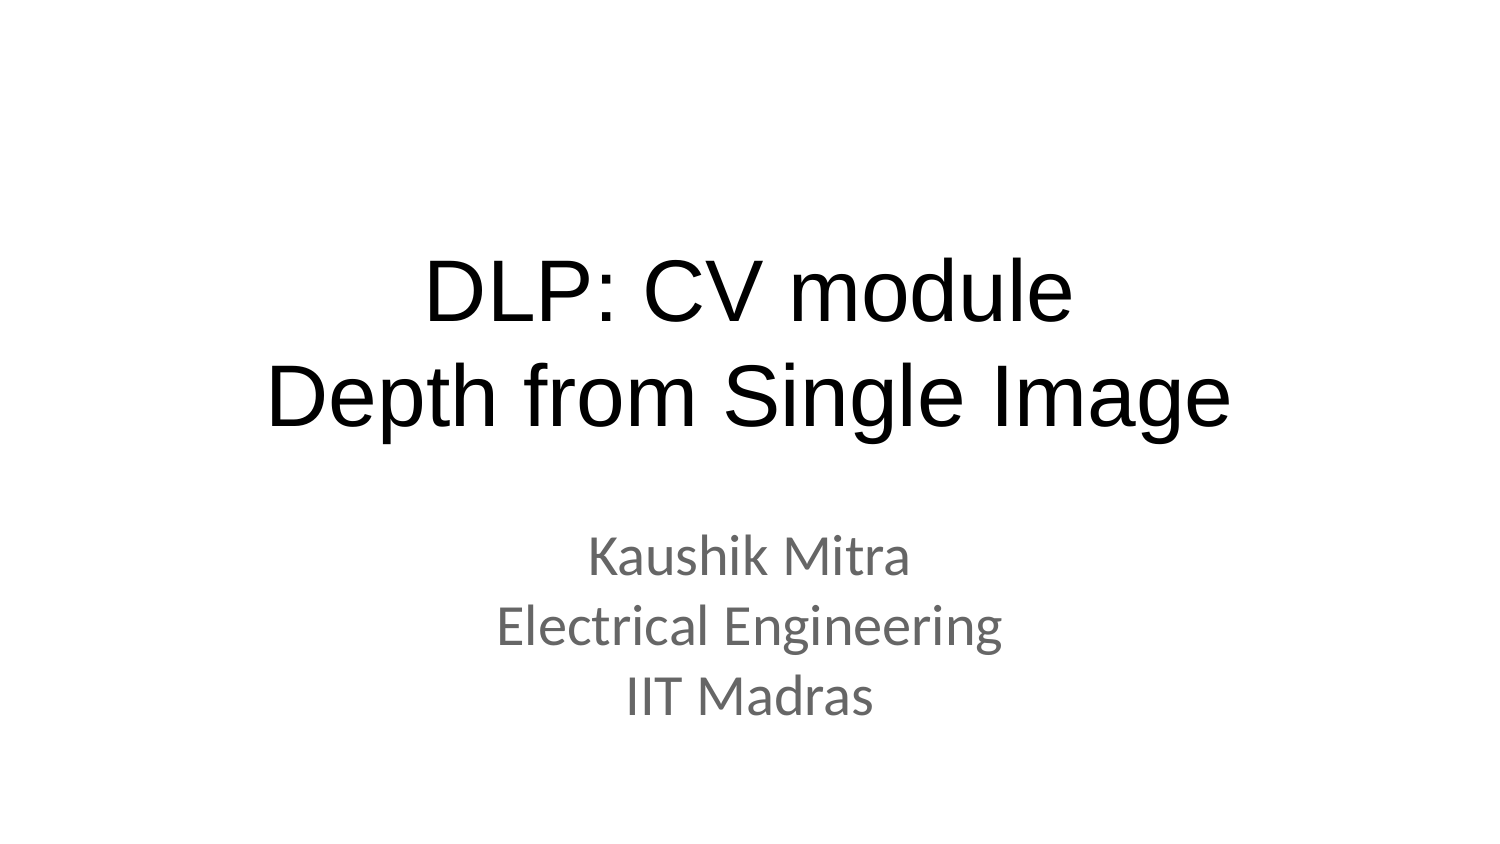

# DLP: CV module
Depth from Single Image
Kaushik Mitra
Electrical Engineering
IIT Madras